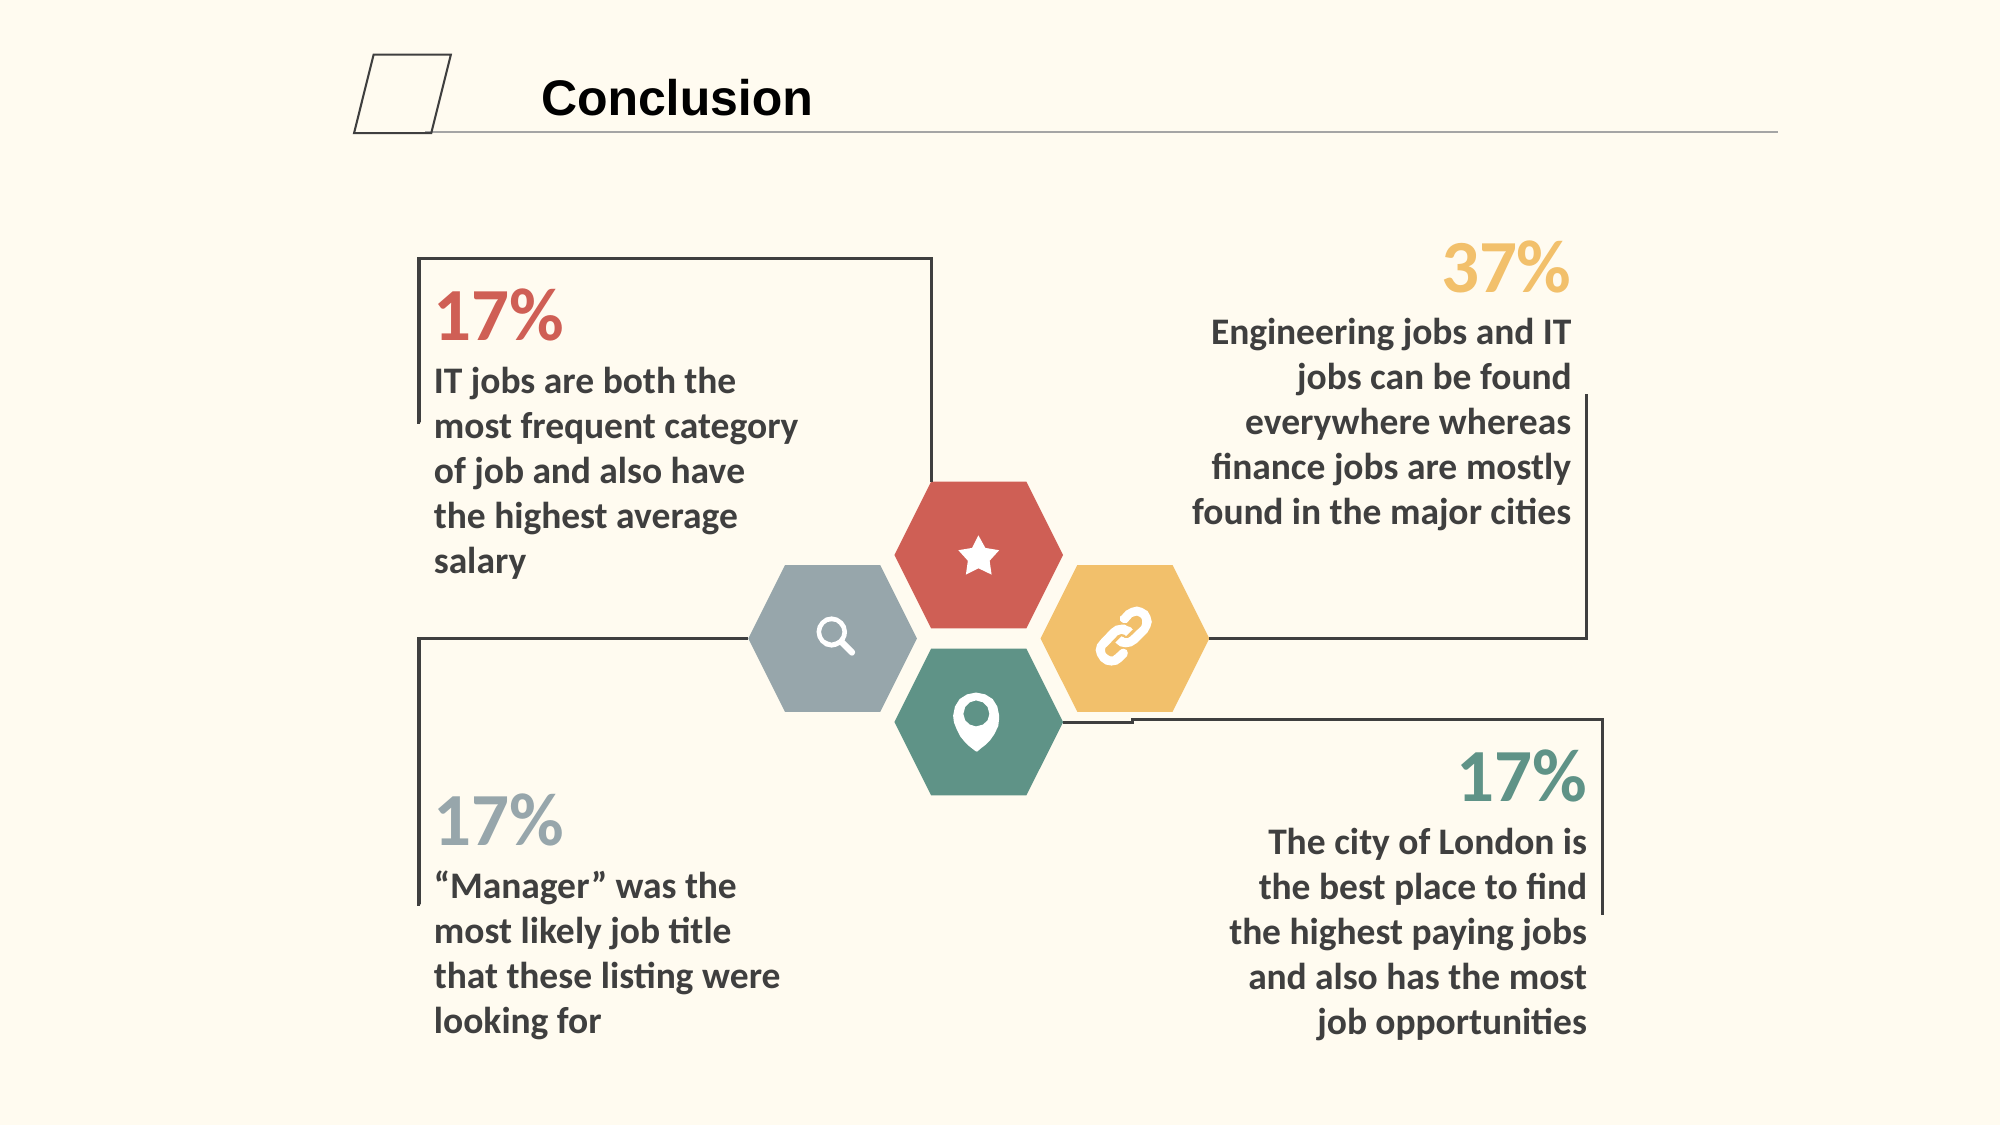

Conclusion
37%
Engineering jobs and IT jobs can be found everywhere whereas finance jobs are mostly found in the major cities
17%
IT jobs are both the most frequent category of job and also have the highest average salary

17%
The city of London is the best place to find the highest paying jobs and also has the most job opportunities

17%
“Manager” was the most likely job title that these listing were looking for